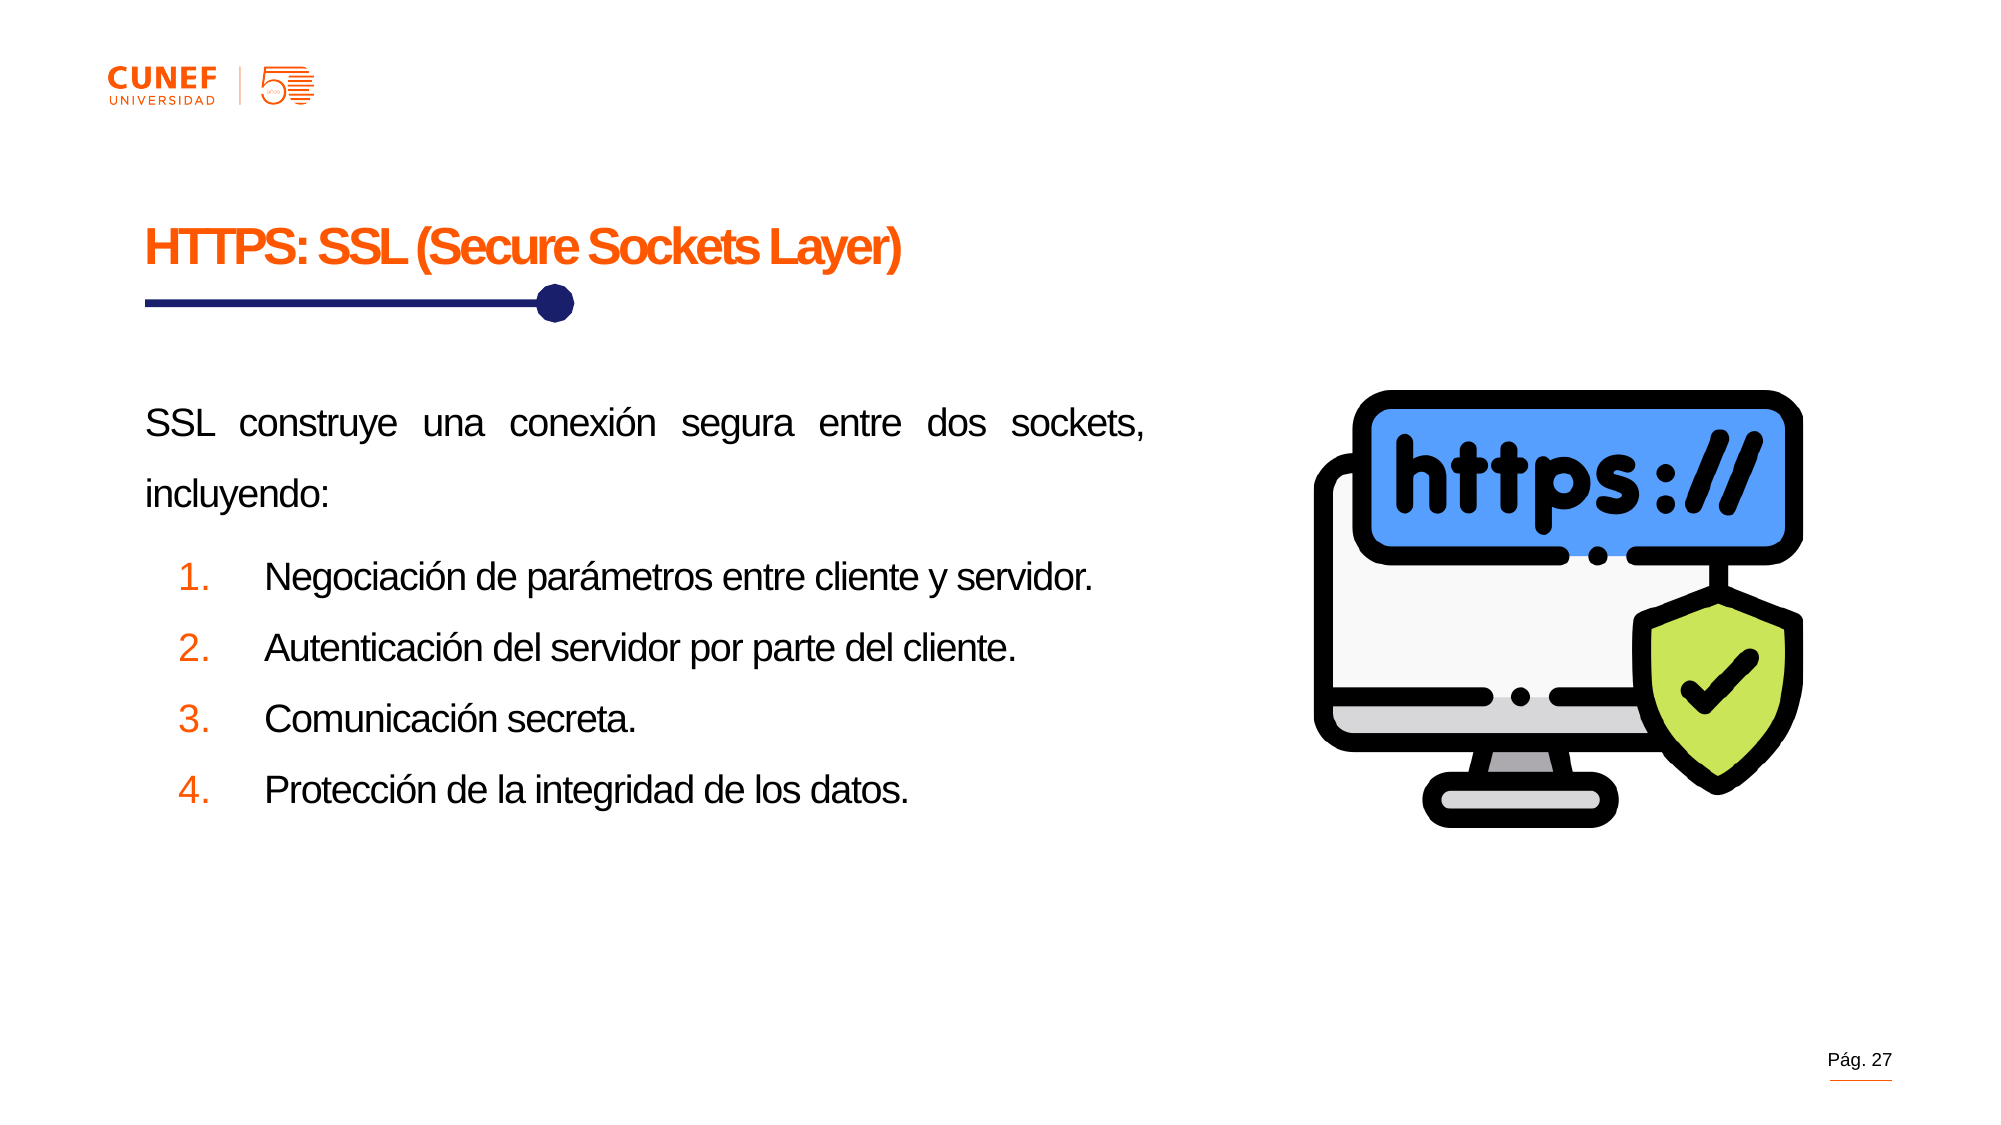

HTTPS: SSL (Secure Sockets Layer)

SSL construye una conexión segura entre dos sockets, incluyendo:

 Negociación de parámetros entre cliente y servidor.
 Autenticación del servidor por parte del cliente.
 Comunicación secreta.
 Protección de la integridad de los datos.